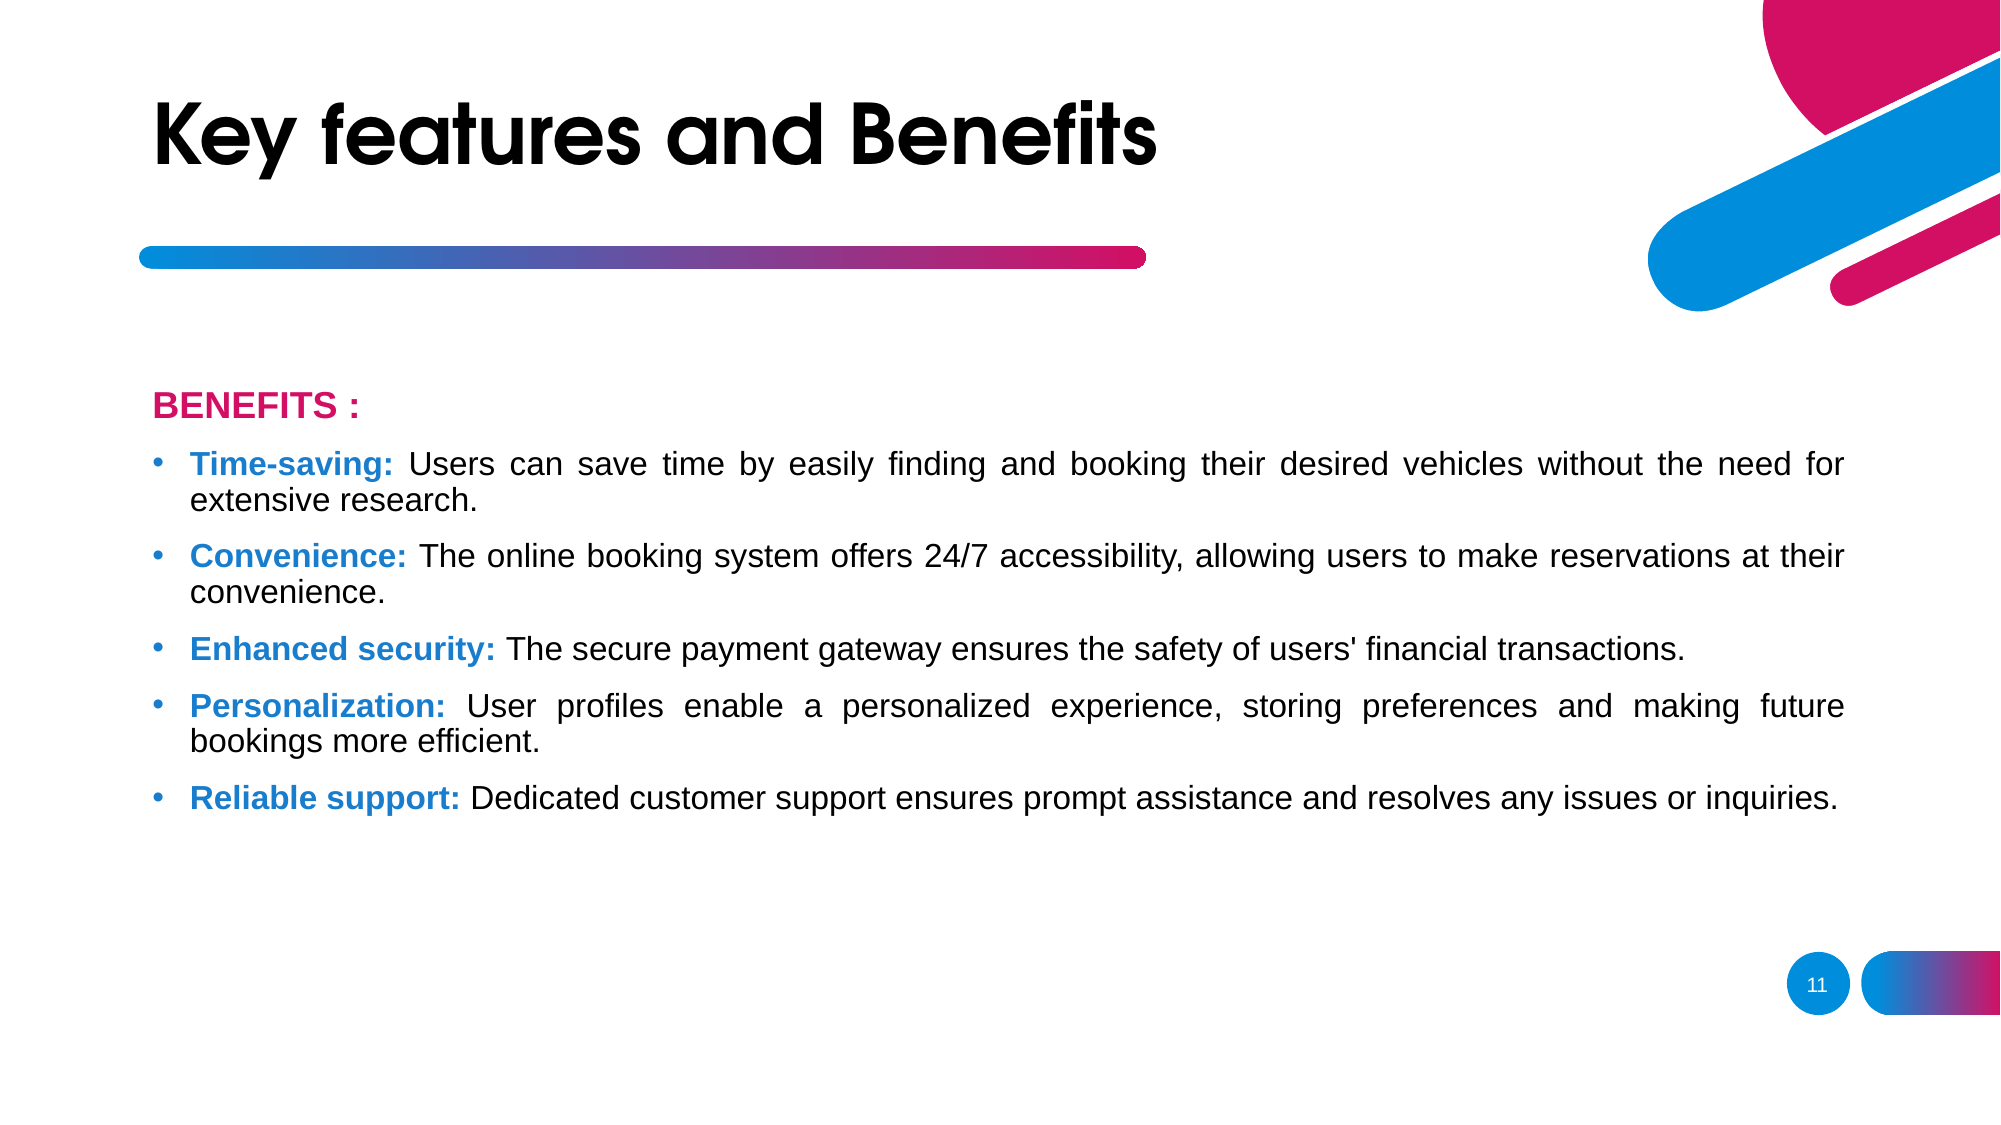

# Key features and Benefits
BENEFITS :
Time-saving: Users can save time by easily finding and booking their desired vehicles without the need for extensive research.
Convenience: The online booking system offers 24/7 accessibility, allowing users to make reservations at their convenience.
Enhanced security: The secure payment gateway ensures the safety of users' financial transactions.
Personalization: User profiles enable a personalized experience, storing preferences and making future bookings more efficient.
Reliable support: Dedicated customer support ensures prompt assistance and resolves any issues or inquiries.
11